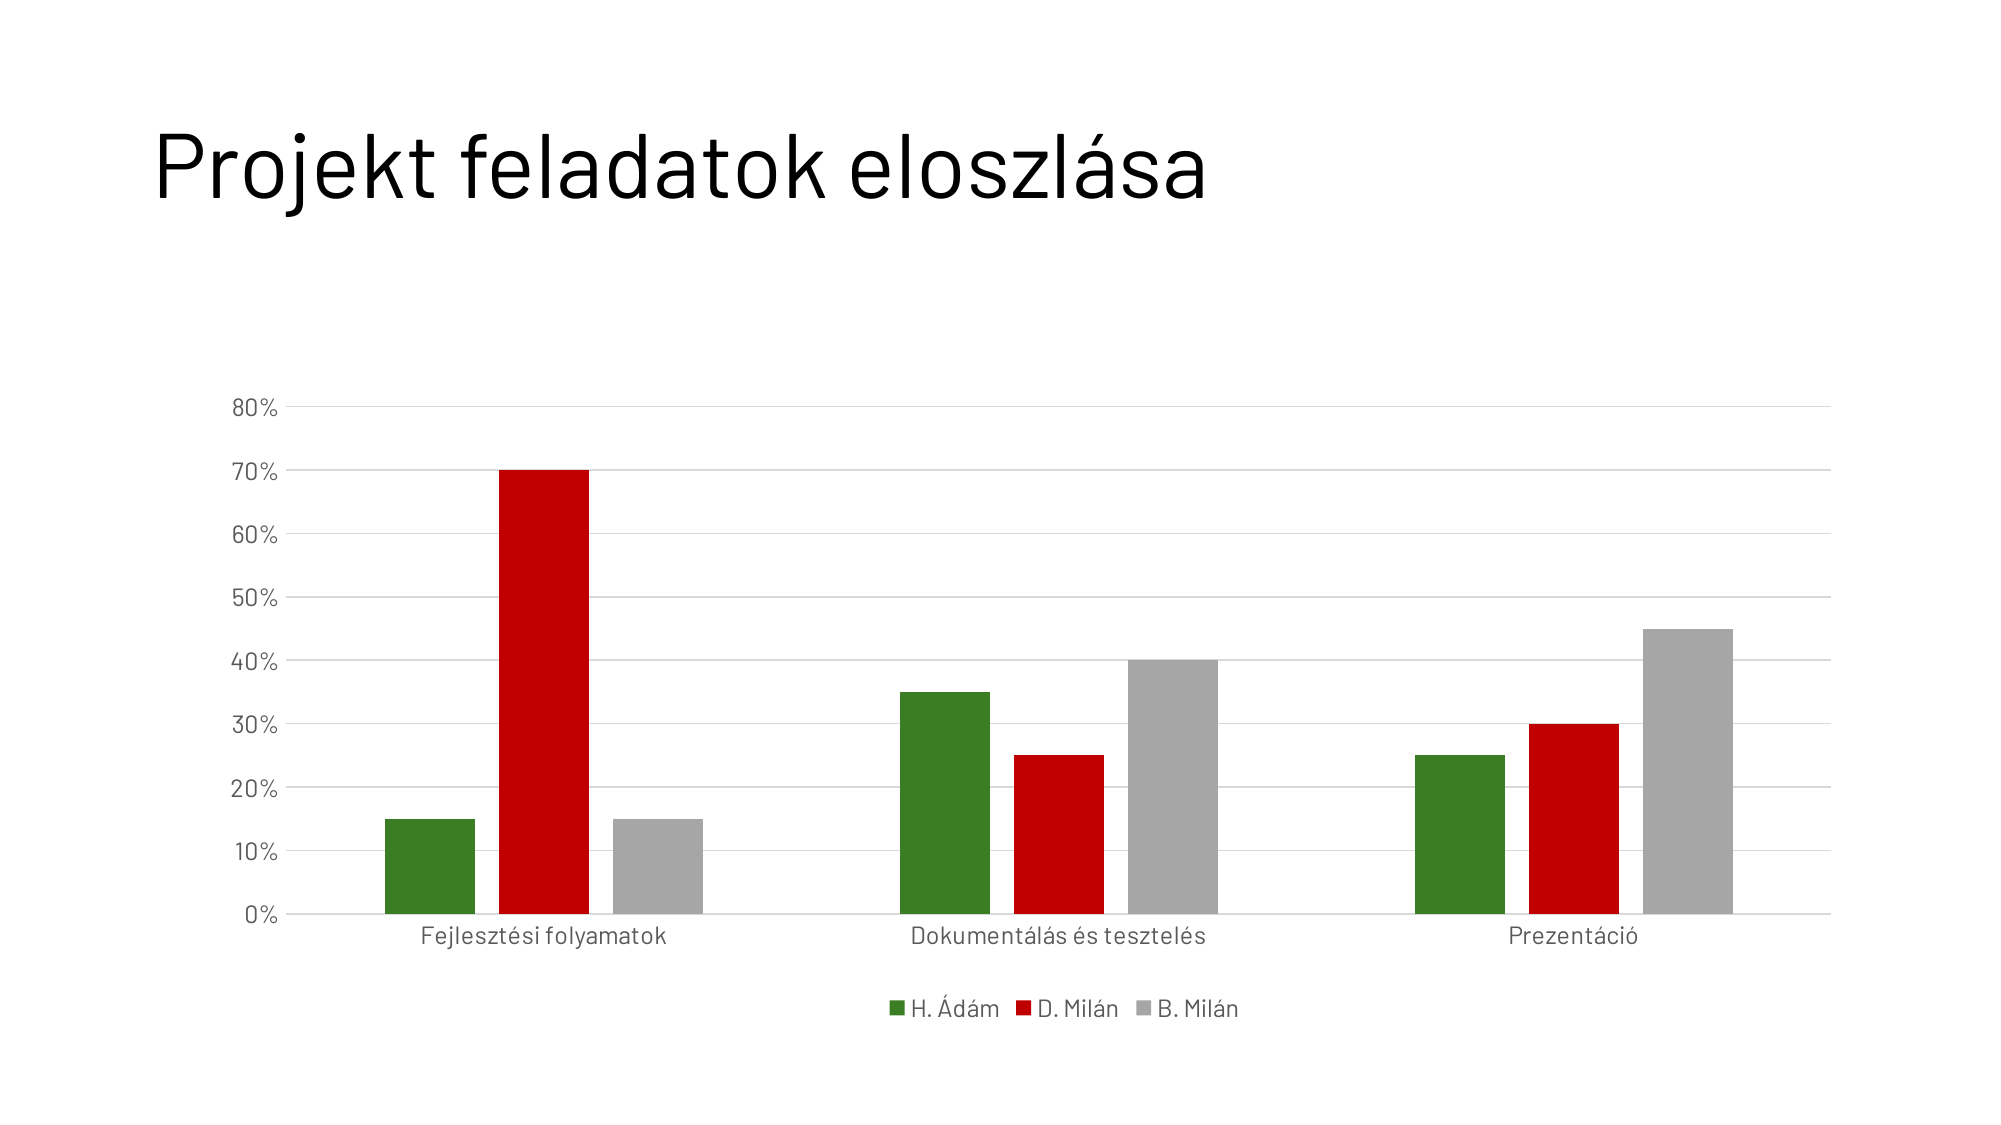

# Projekt feladatok eloszlása

### Chart

| Category | H. Ádám | D. Milán | B. Milán |
|---|---|---|---|
| Fejlesztési folyamatok | 0.15 | 0.7 | 0.15 |
| Dokumentálás és tesztelés | 0.35 | 0.25 | 0.4 |
| Prezentáció | 0.25 | 0.3 | 0.45 |